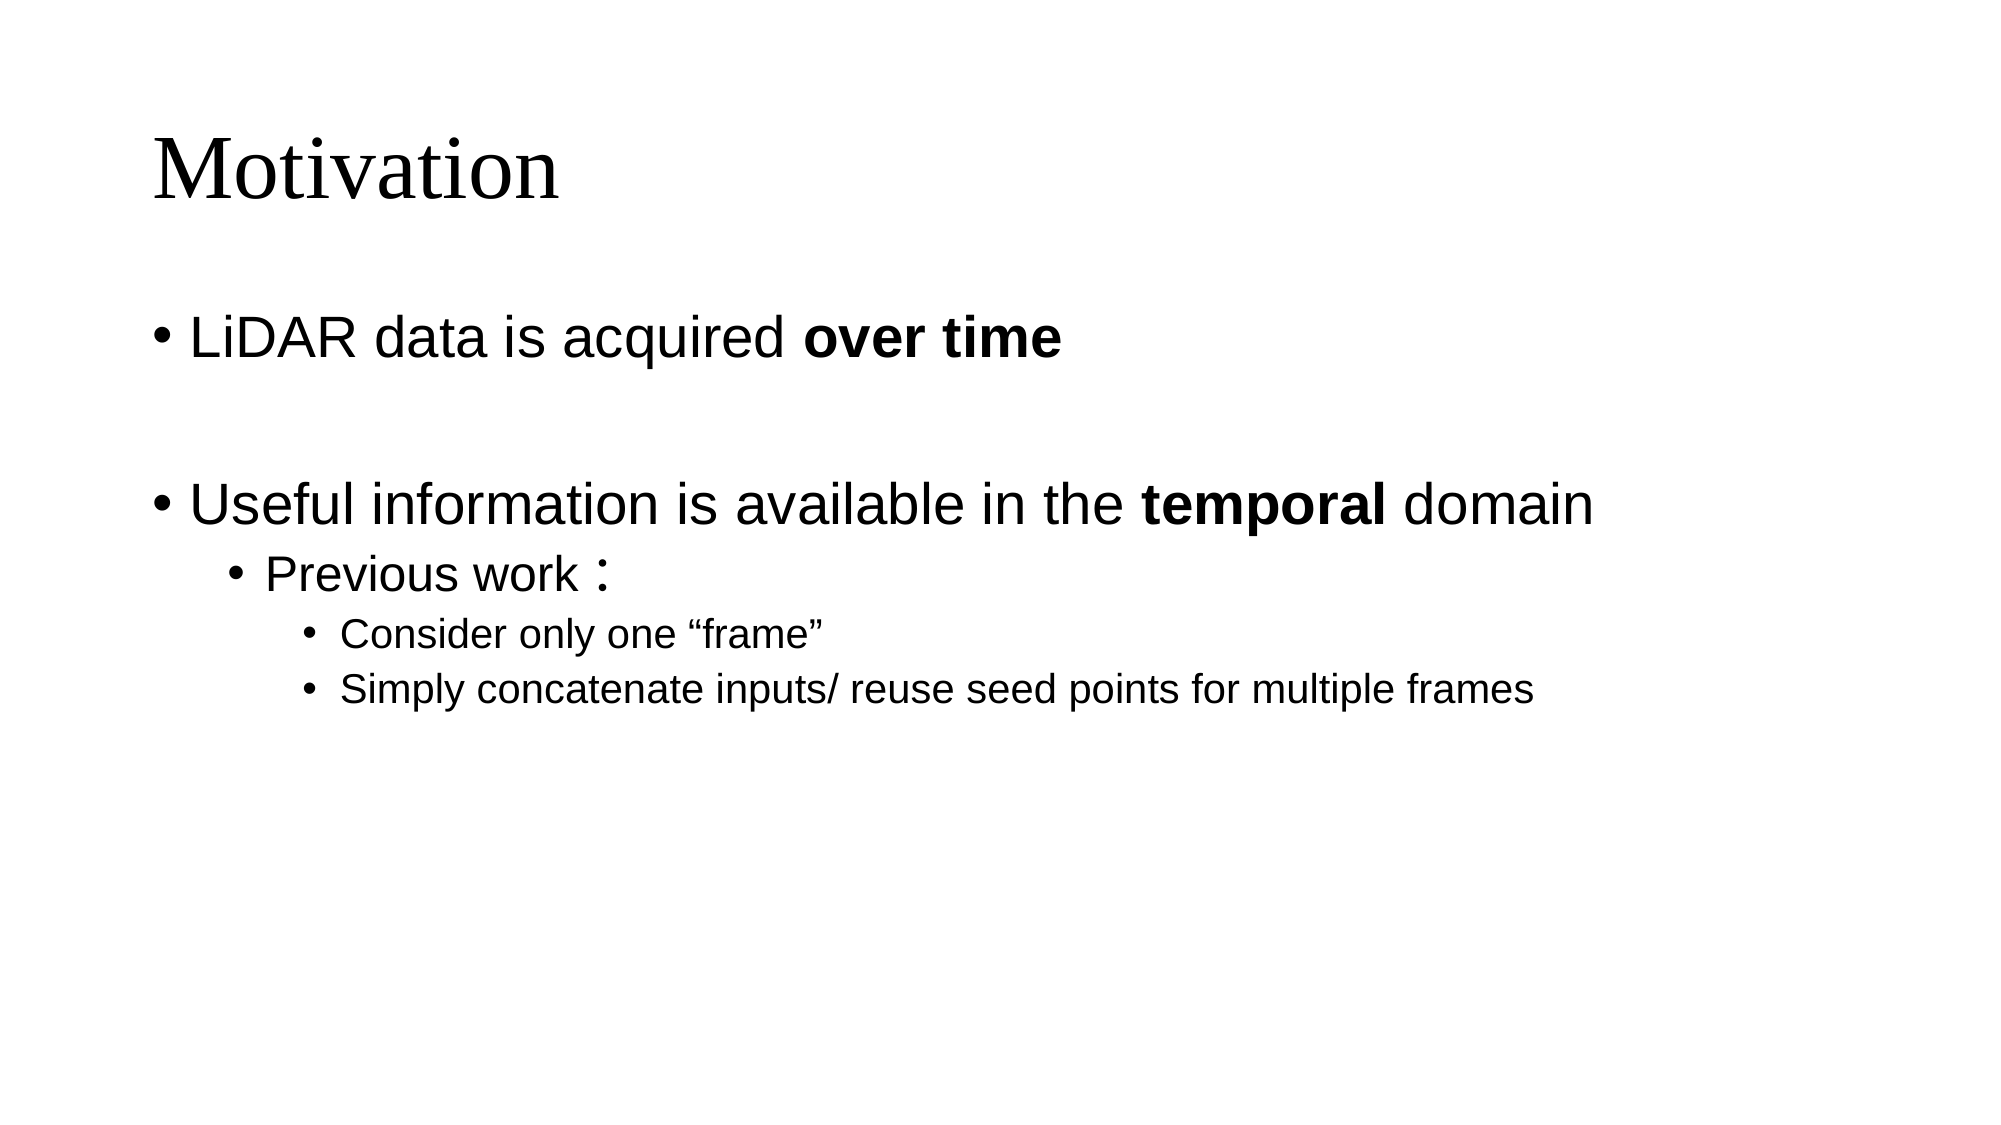

# Motivation
LiDAR data is acquired over time

Useful information is available in the temporal domain
Previous work：
Consider only one “frame”
Simply concatenate inputs/ reuse seed points for multiple frames